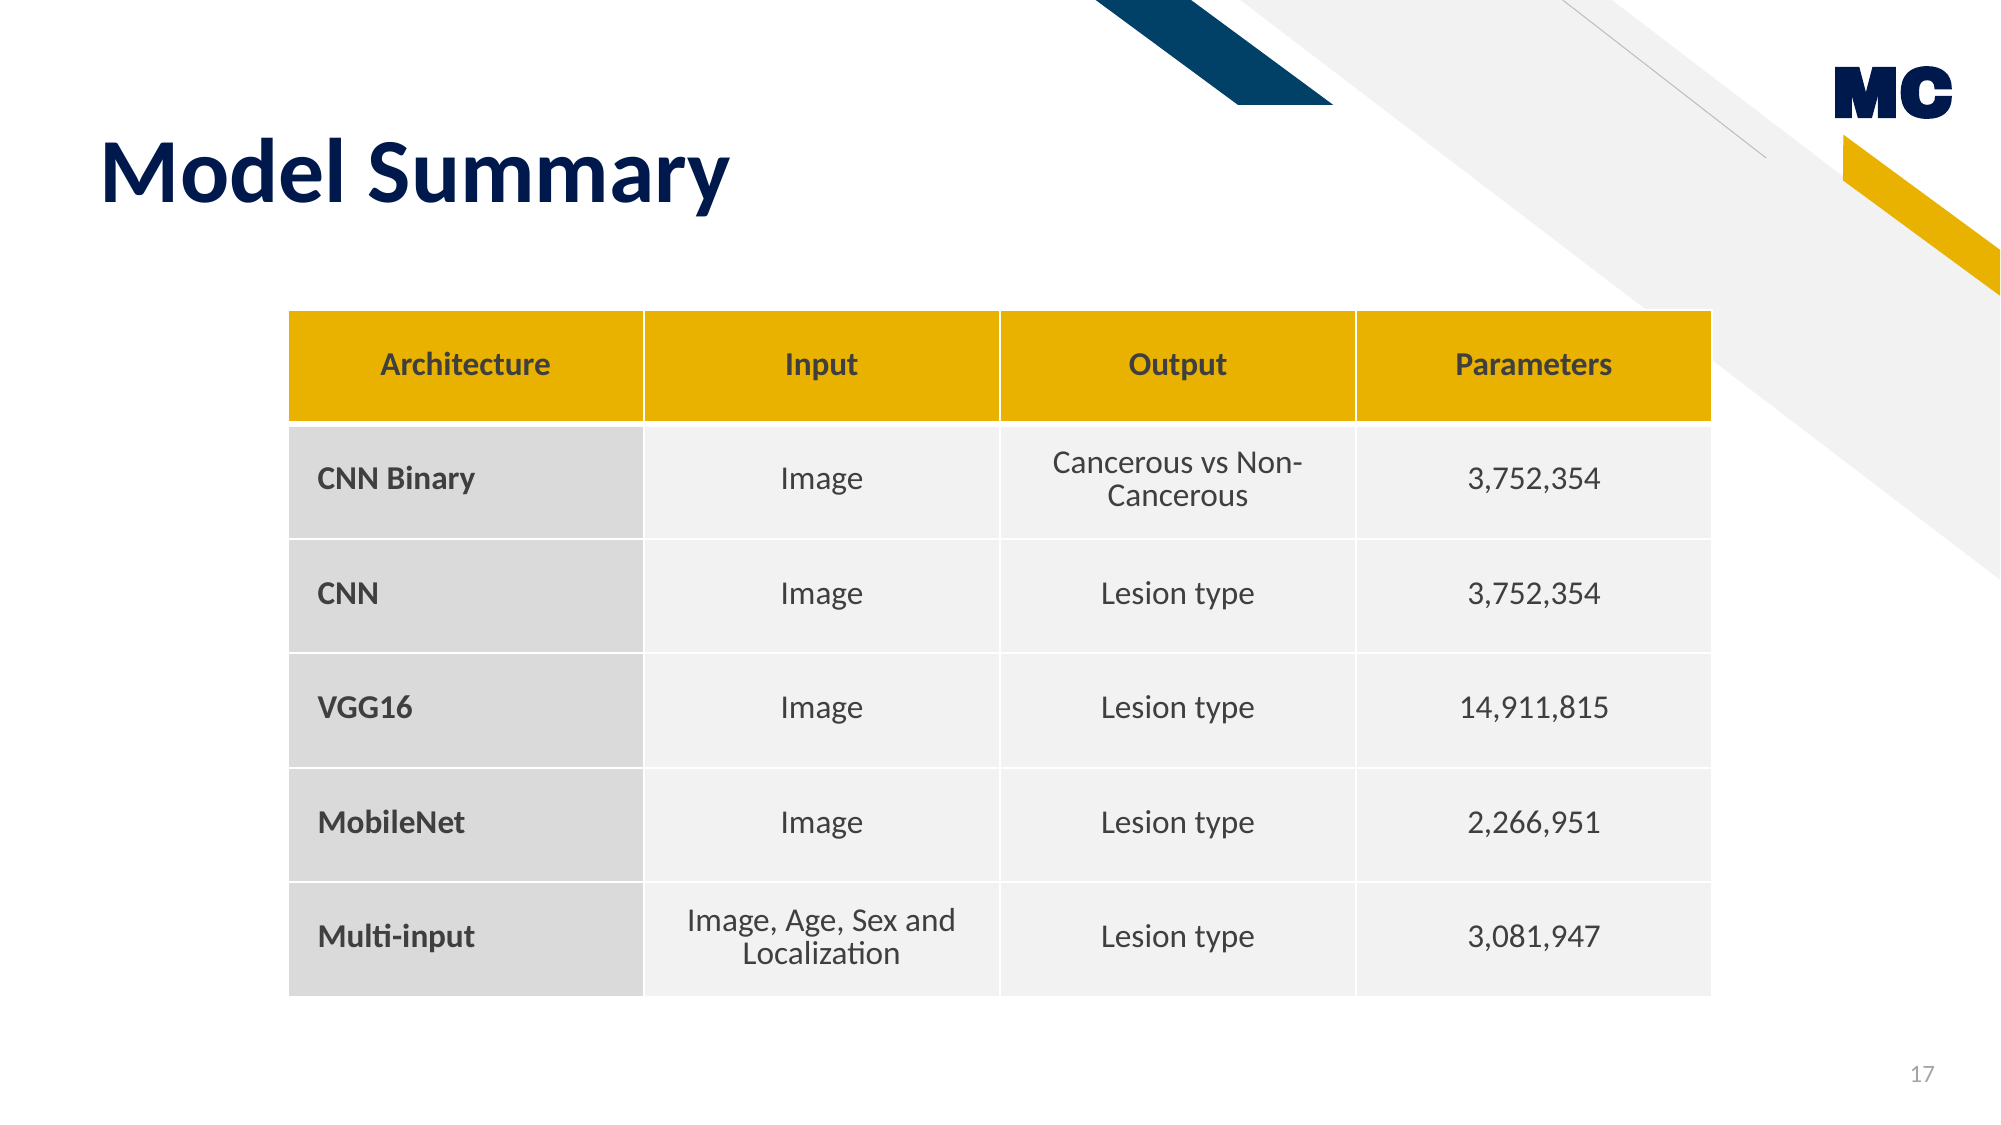

# Model Summary
| Architecture | Input | Output | Parameters |
| --- | --- | --- | --- |
| CNN Binary | Image | Cancerous vs Non-Cancerous | 3,752,354 |
| CNN | Image | Lesion type | 3,752,354 |
| VGG16 | Image | Lesion type | 14,911,815 |
| MobileNet | Image | Lesion type | 2,266,951 |
| Multi-input | Image, Age, Sex and Localization | Lesion type | 3,081,947 |
17